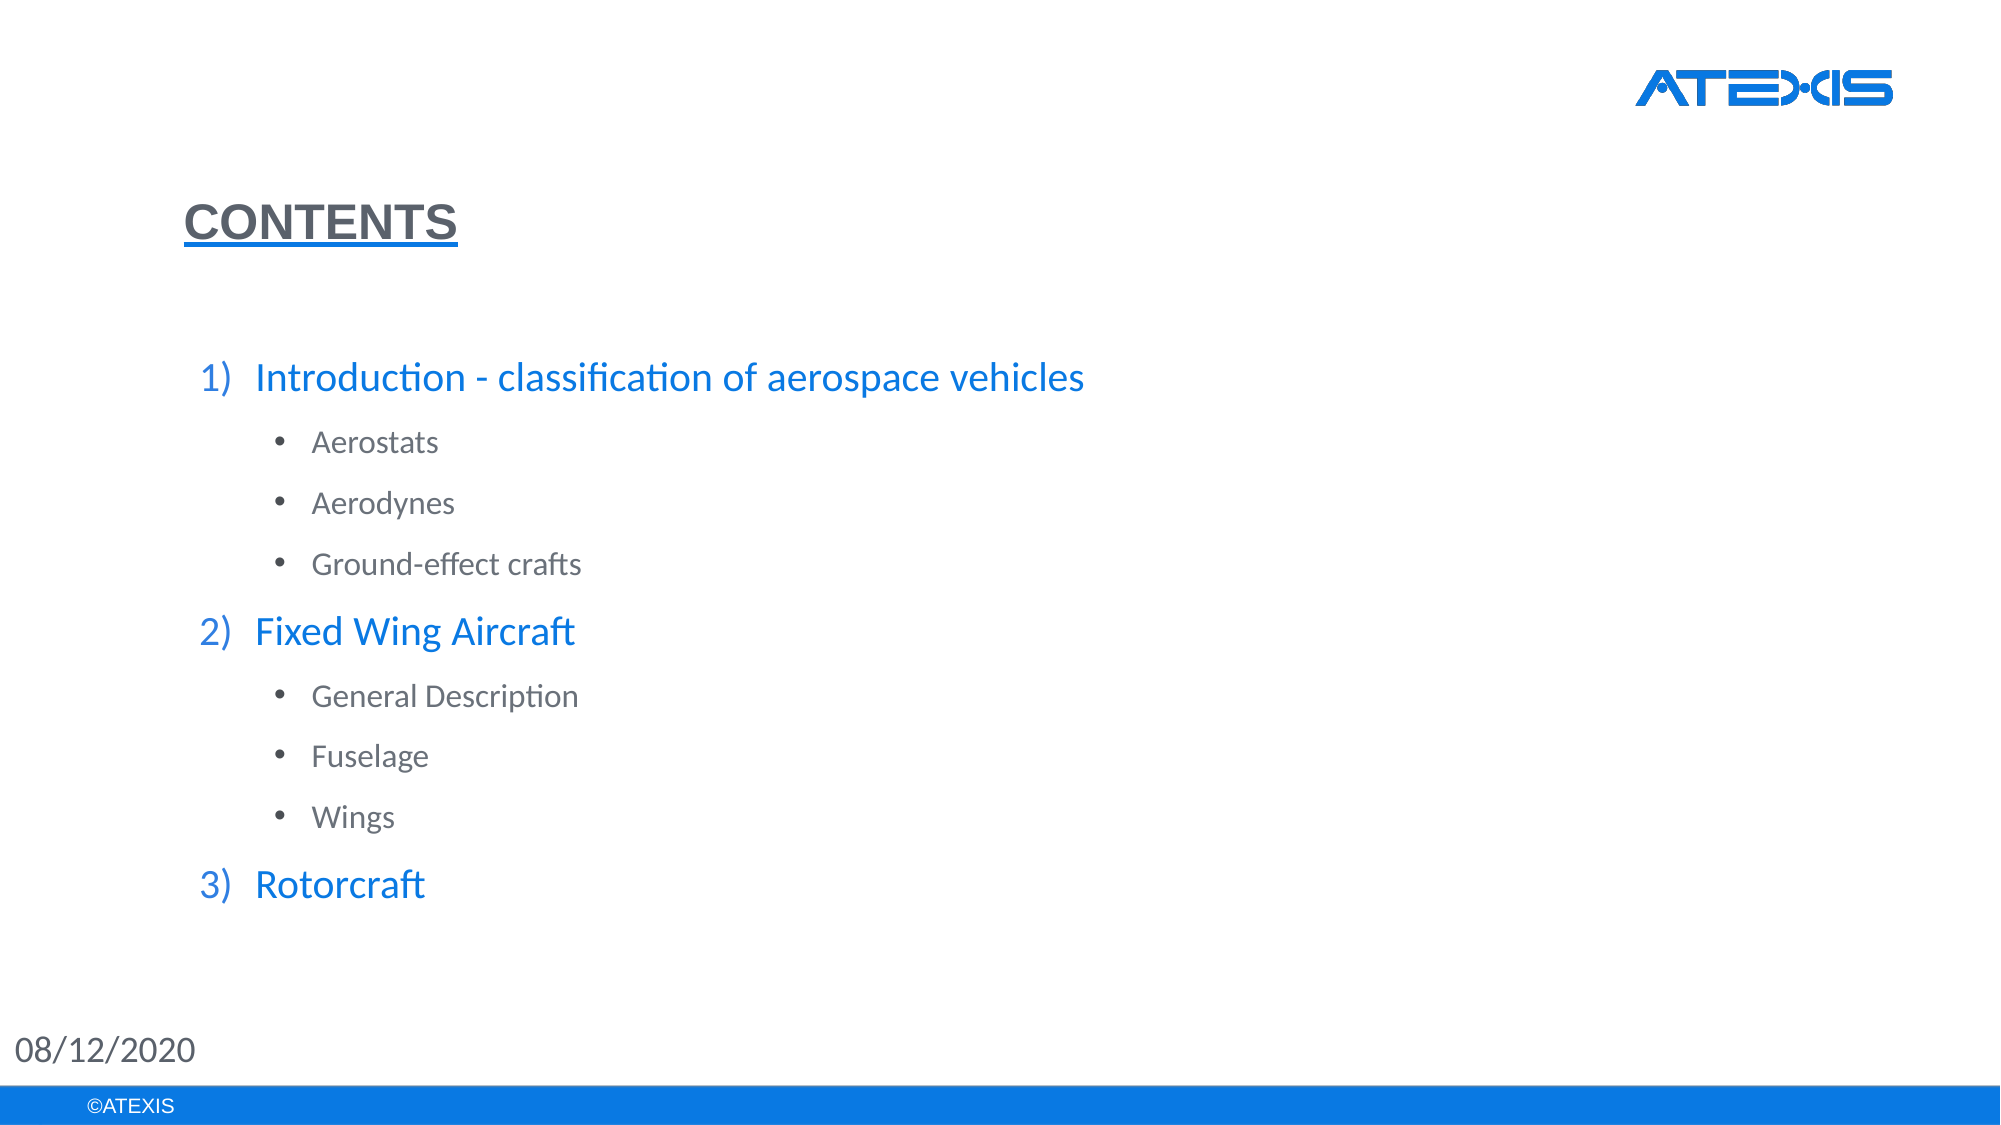

# Contents
Introduction - classification of aerospace vehicles
Aerostats
Aerodynes
Ground-effect crafts
Fixed Wing Aircraft
General Description
Fuselage
Wings
Rotorcraft
08/12/2020